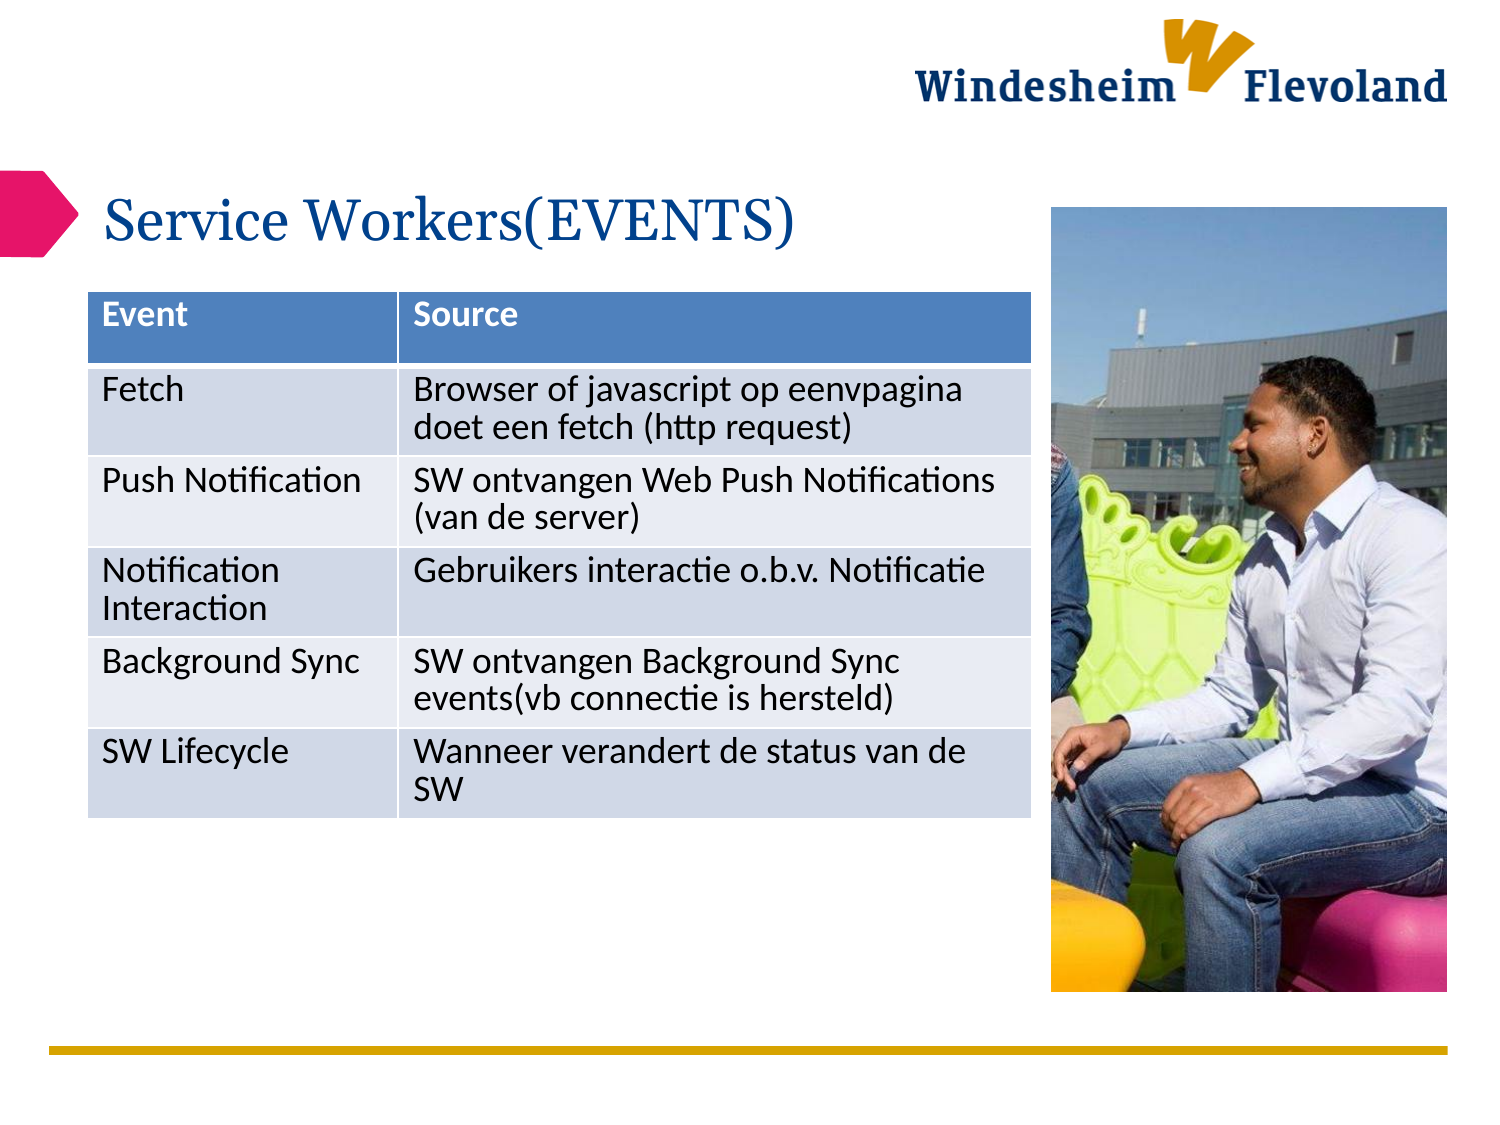

# Service Workers(EVENTS)
| Event | Source |
| --- | --- |
| Fetch | Browser of javascript op eenvpagina doet een fetch (http request) |
| Push Notification | SW ontvangen Web Push Notifications (van de server) |
| Notification Interaction | Gebruikers interactie o.b.v. Notificatie |
| Background Sync | SW ontvangen Background Sync events(vb connectie is hersteld) |
| SW Lifecycle | Wanneer verandert de status van de SW |